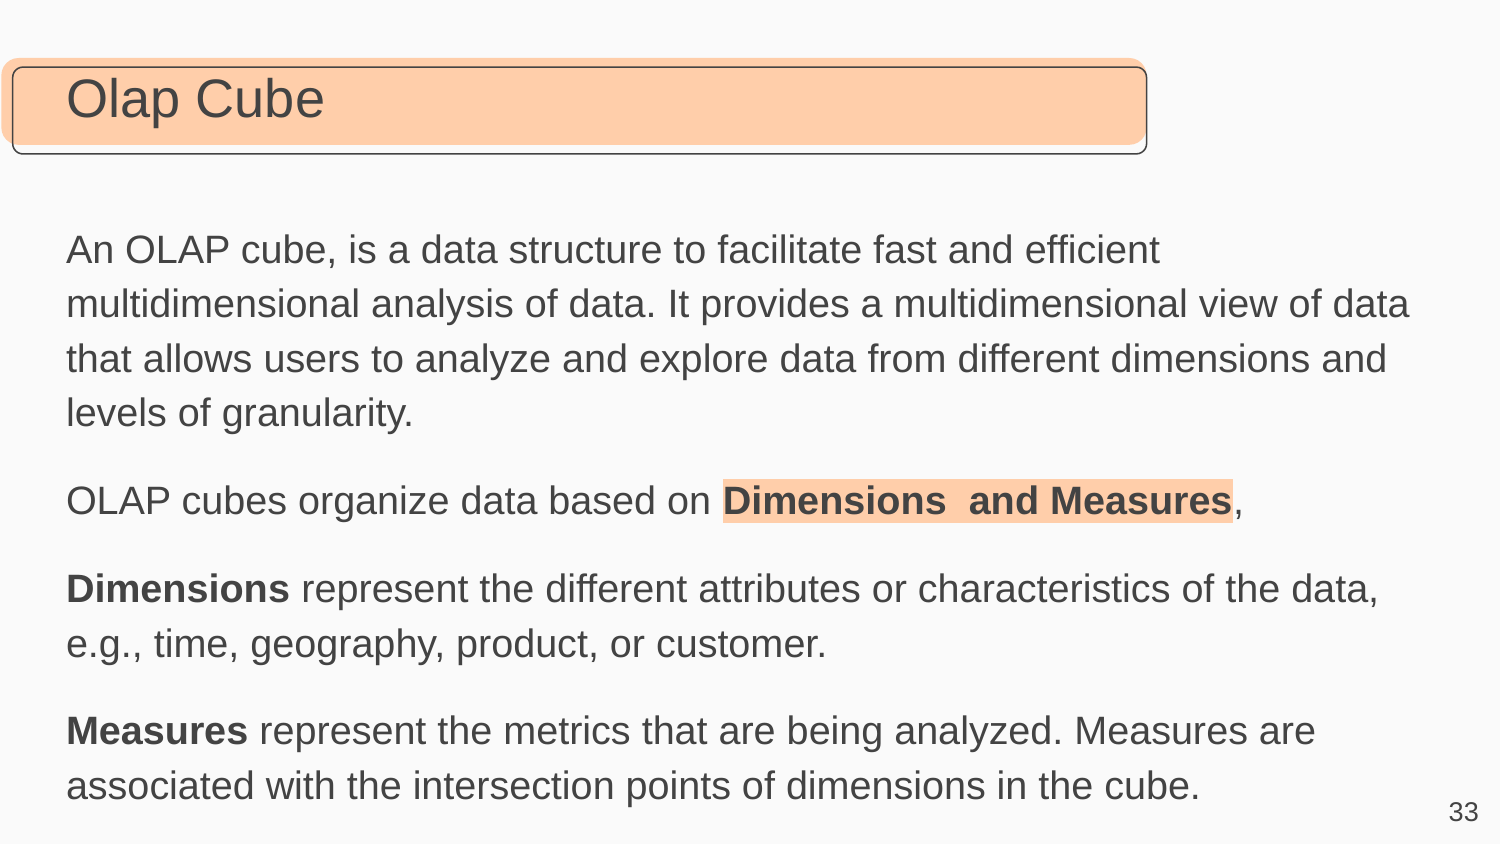

Olap Cube

An OLAP cube, is a data structure to facilitate fast and efficient multidimensional analysis of data. It provides a multidimensional view of data that allows users to analyze and explore data from different dimensions and levels of granularity.
OLAP cubes organize data based on Dimensions  and Measures,
Dimensions represent the different attributes or characteristics of the data, e.g., time, geography, product, or customer.
Measures represent the metrics that are being analyzed. Measures are associated with the intersection points of dimensions in the cube.

A relational database table is structured like a spreadsheet, storing individual records in a two-dimensional, row-by-column format. Each data “fact” in the database sits at the intersection of two dimensions–a row and a column
33